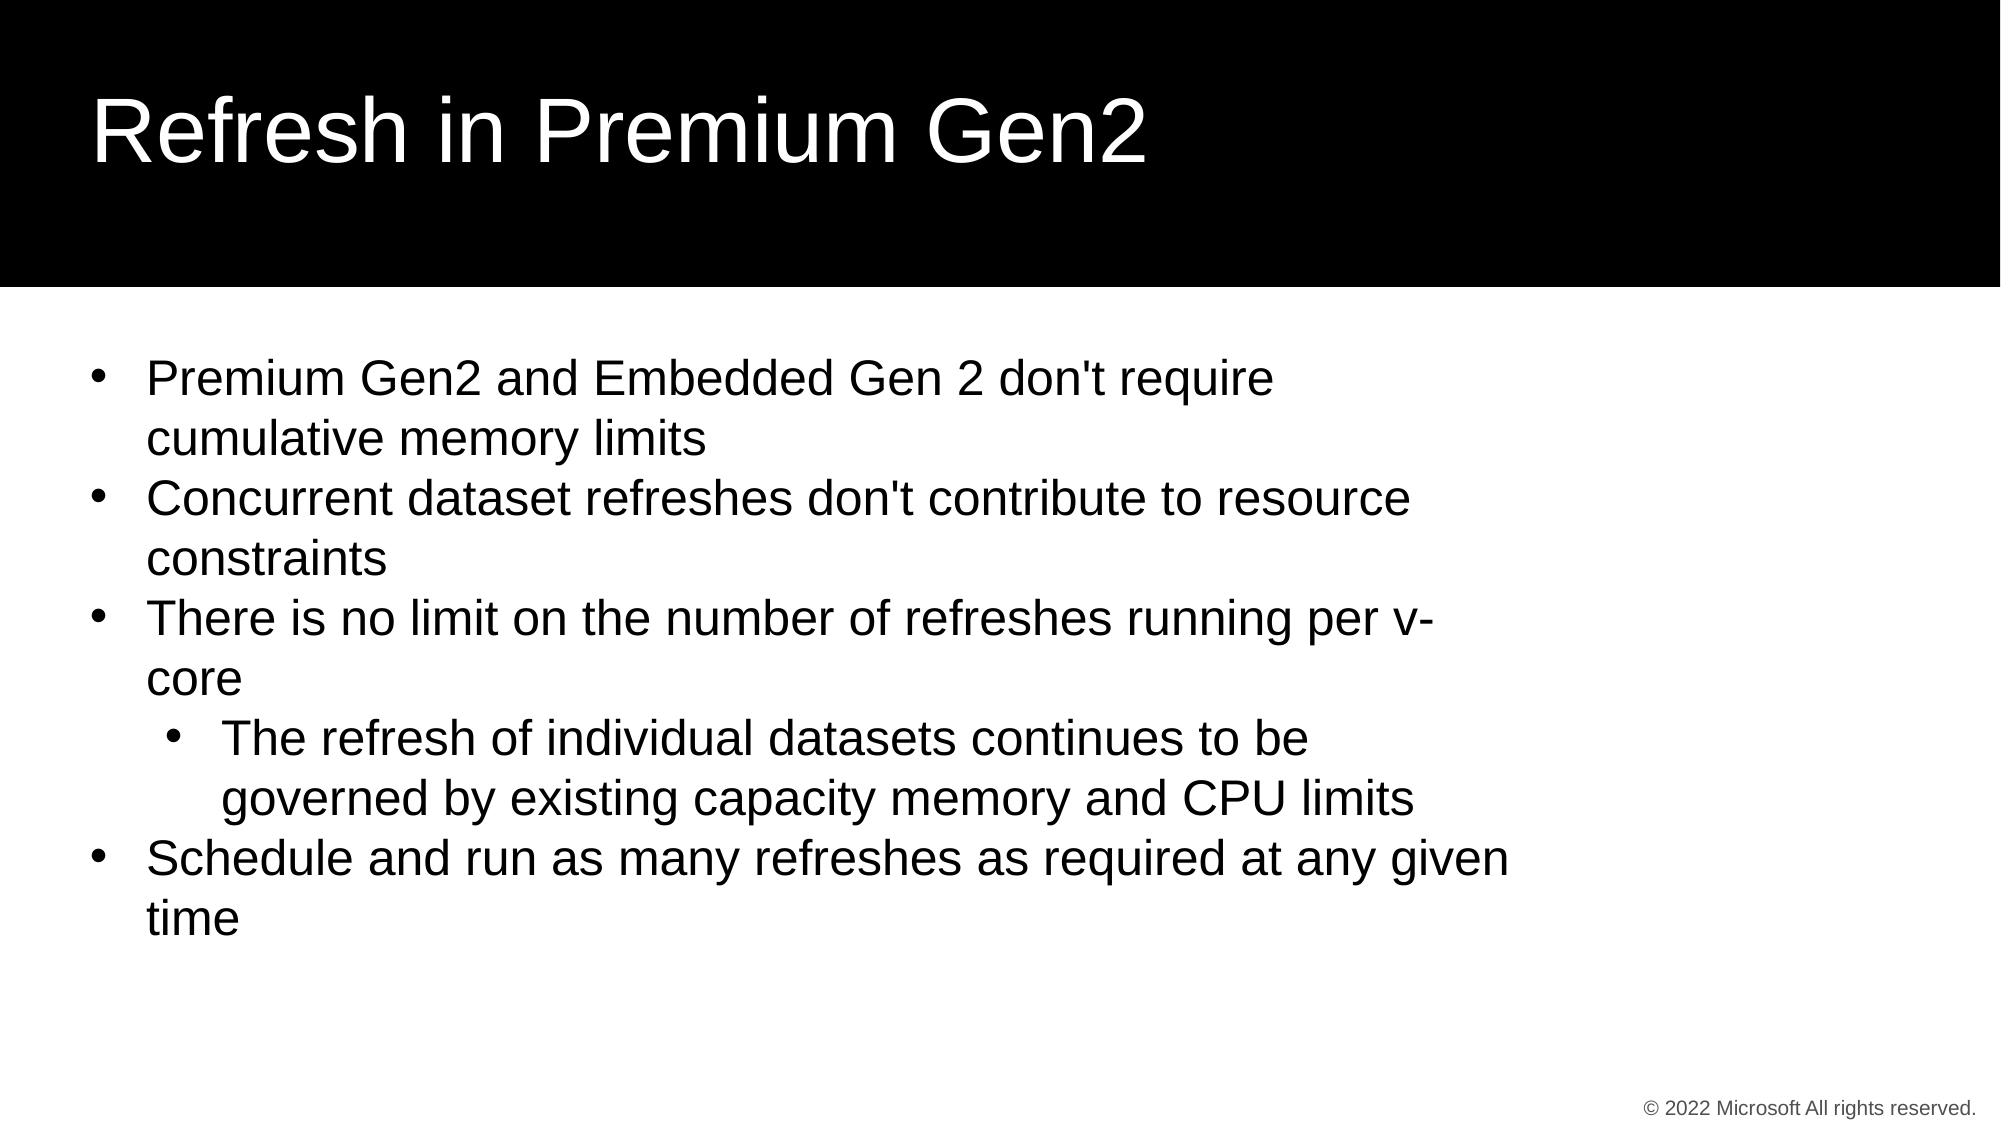

# Refresh in Premium Gen2

Premium Gen2 and Embedded Gen 2 don't require cumulative memory limits
Concurrent dataset refreshes don't contribute to resource constraints
There is no limit on the number of refreshes running per v-core
The refresh of individual datasets continues to be governed by existing capacity memory and CPU limits
Schedule and run as many refreshes as required at any given time
© 2022 Microsoft All rights reserved.